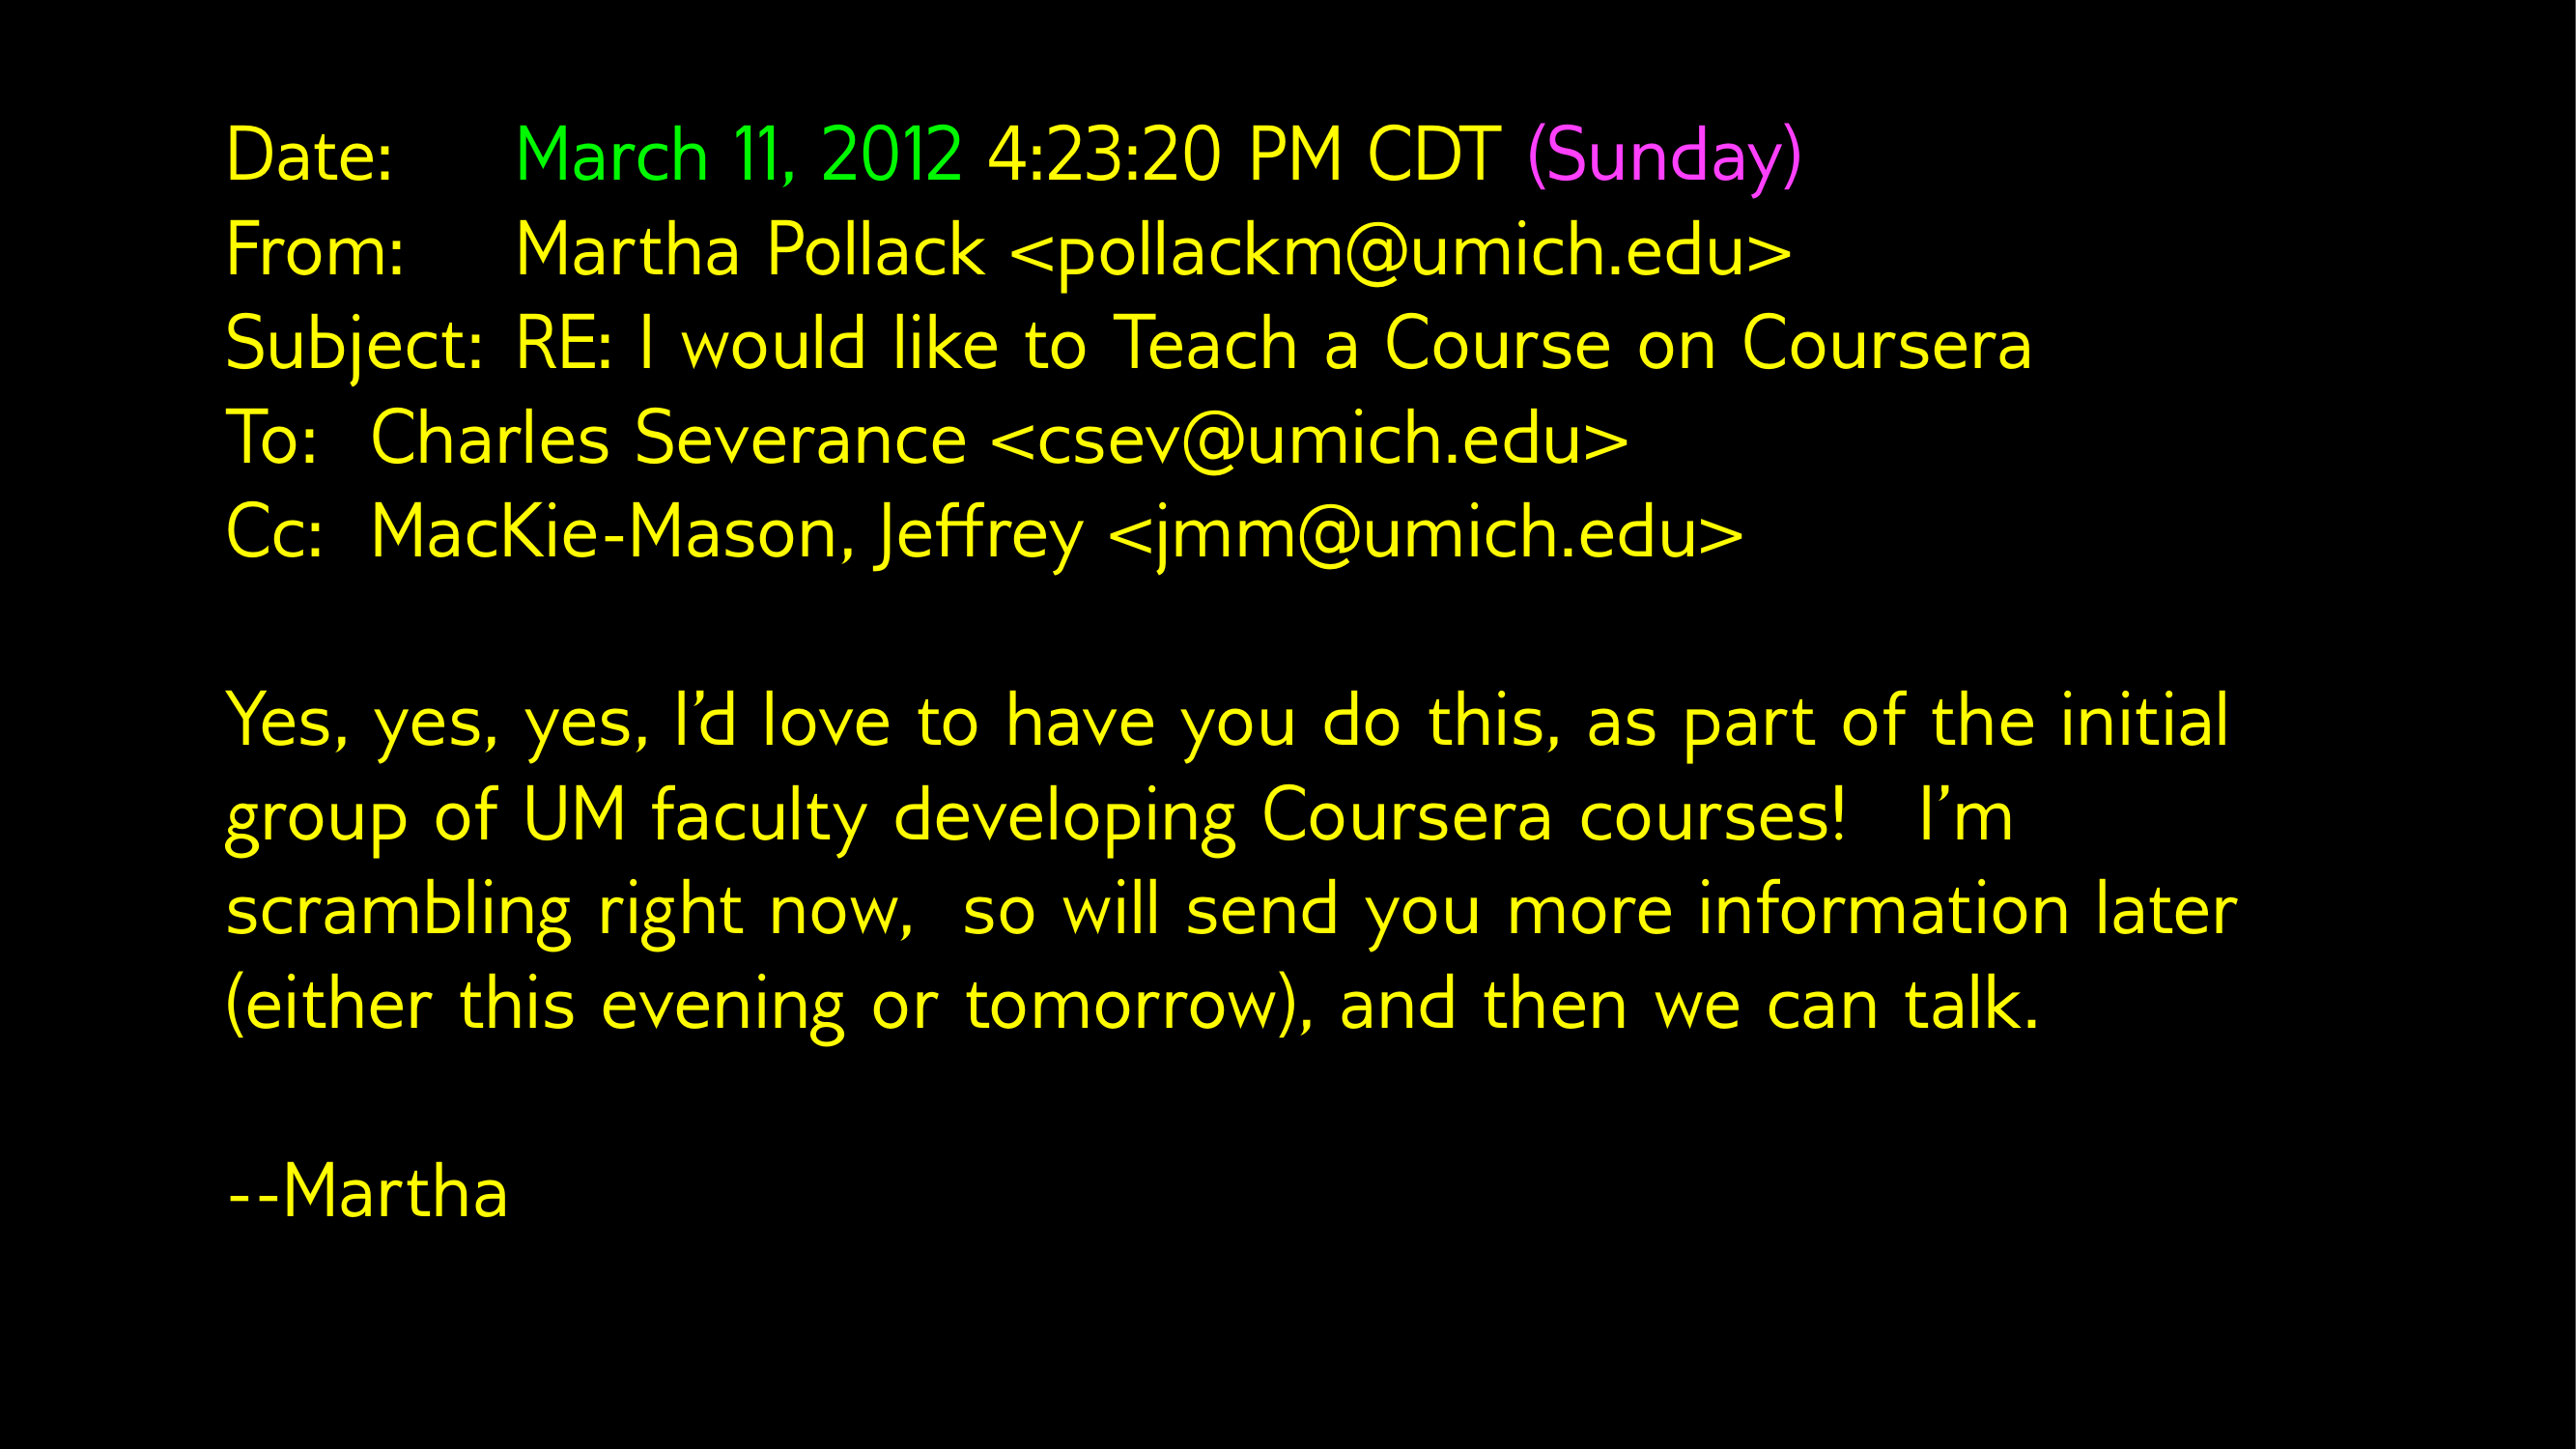

Date: 	March 11, 2012 4:23:20 PM CDT (Sunday)
From: 	Martha Pollack <pollackm@umich.edu>
Subject: 	RE: I would like to Teach a Course on Coursera
To: 	Charles Severance <csev@umich.edu>
Cc: 	MacKie-Mason, Jeffrey <jmm@umich.edu>

Yes, yes, yes, I’d love to have you do this, as part of the initial group of UM faculty developing Coursera courses!   I’m scrambling right now,  so will send you more information later (either this evening or tomorrow), and then we can talk.

--Martha